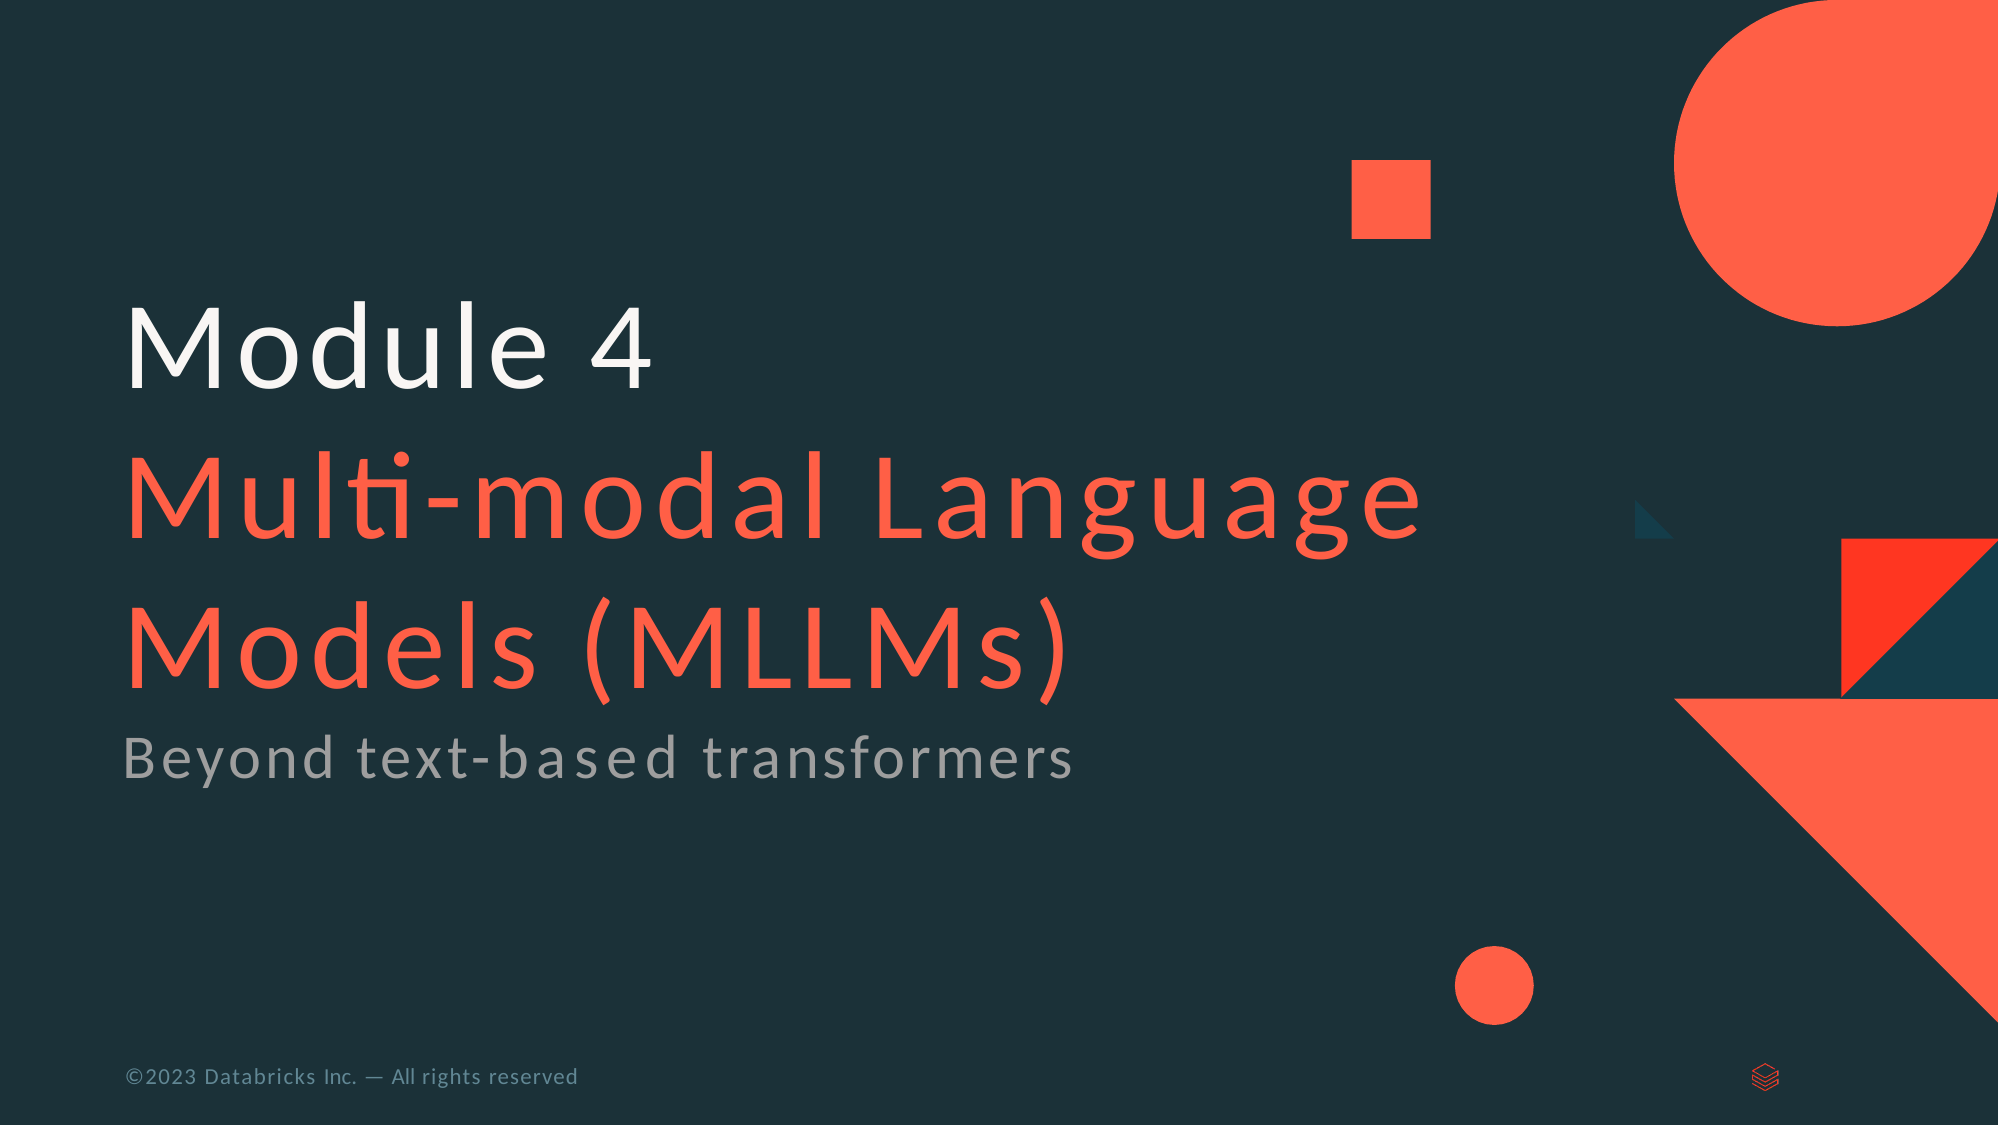

Module 4
Multi-modal Language Models (MLLMs)
Beyond text-based transformers
©2023 Databricks Inc. — All rights reserved